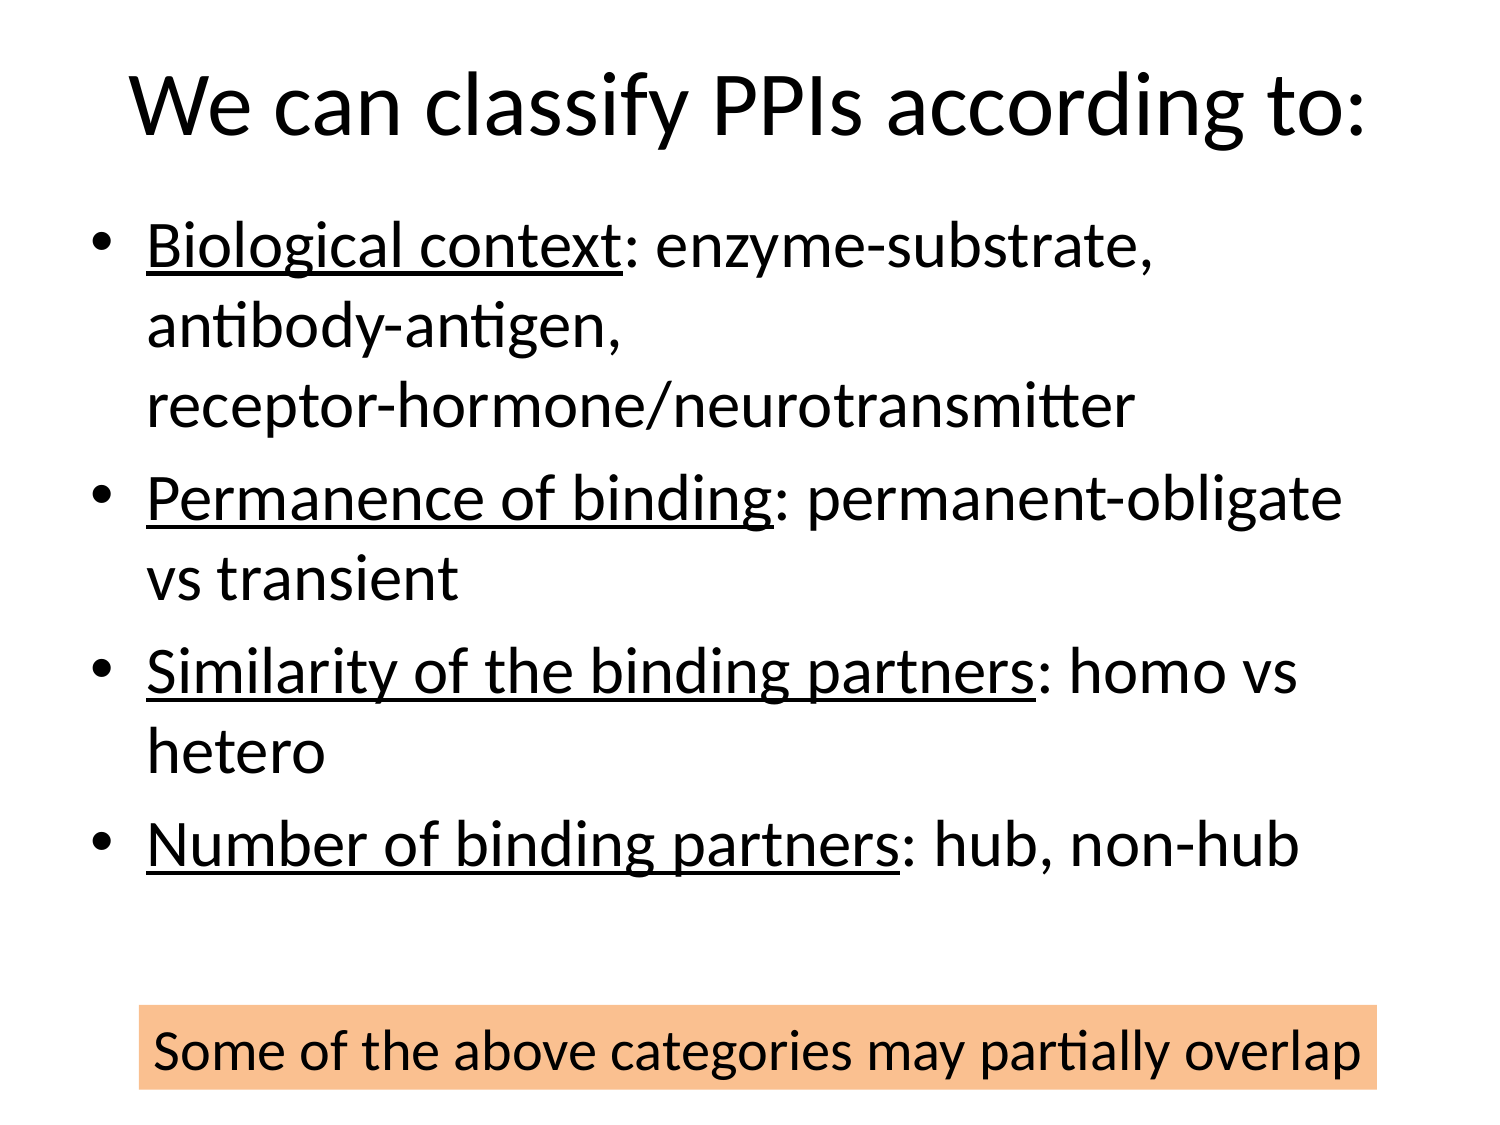

# We can classify PPIs according to:
Biological context: enzyme-substrate, antibody-antigen, receptor-hormone/neurotransmitter
Permanence of binding: permanent-obligate vs transient
Similarity of the binding partners: homo vs hetero
Number of binding partners: hub, non-hub
Some of the above categories may partially overlap